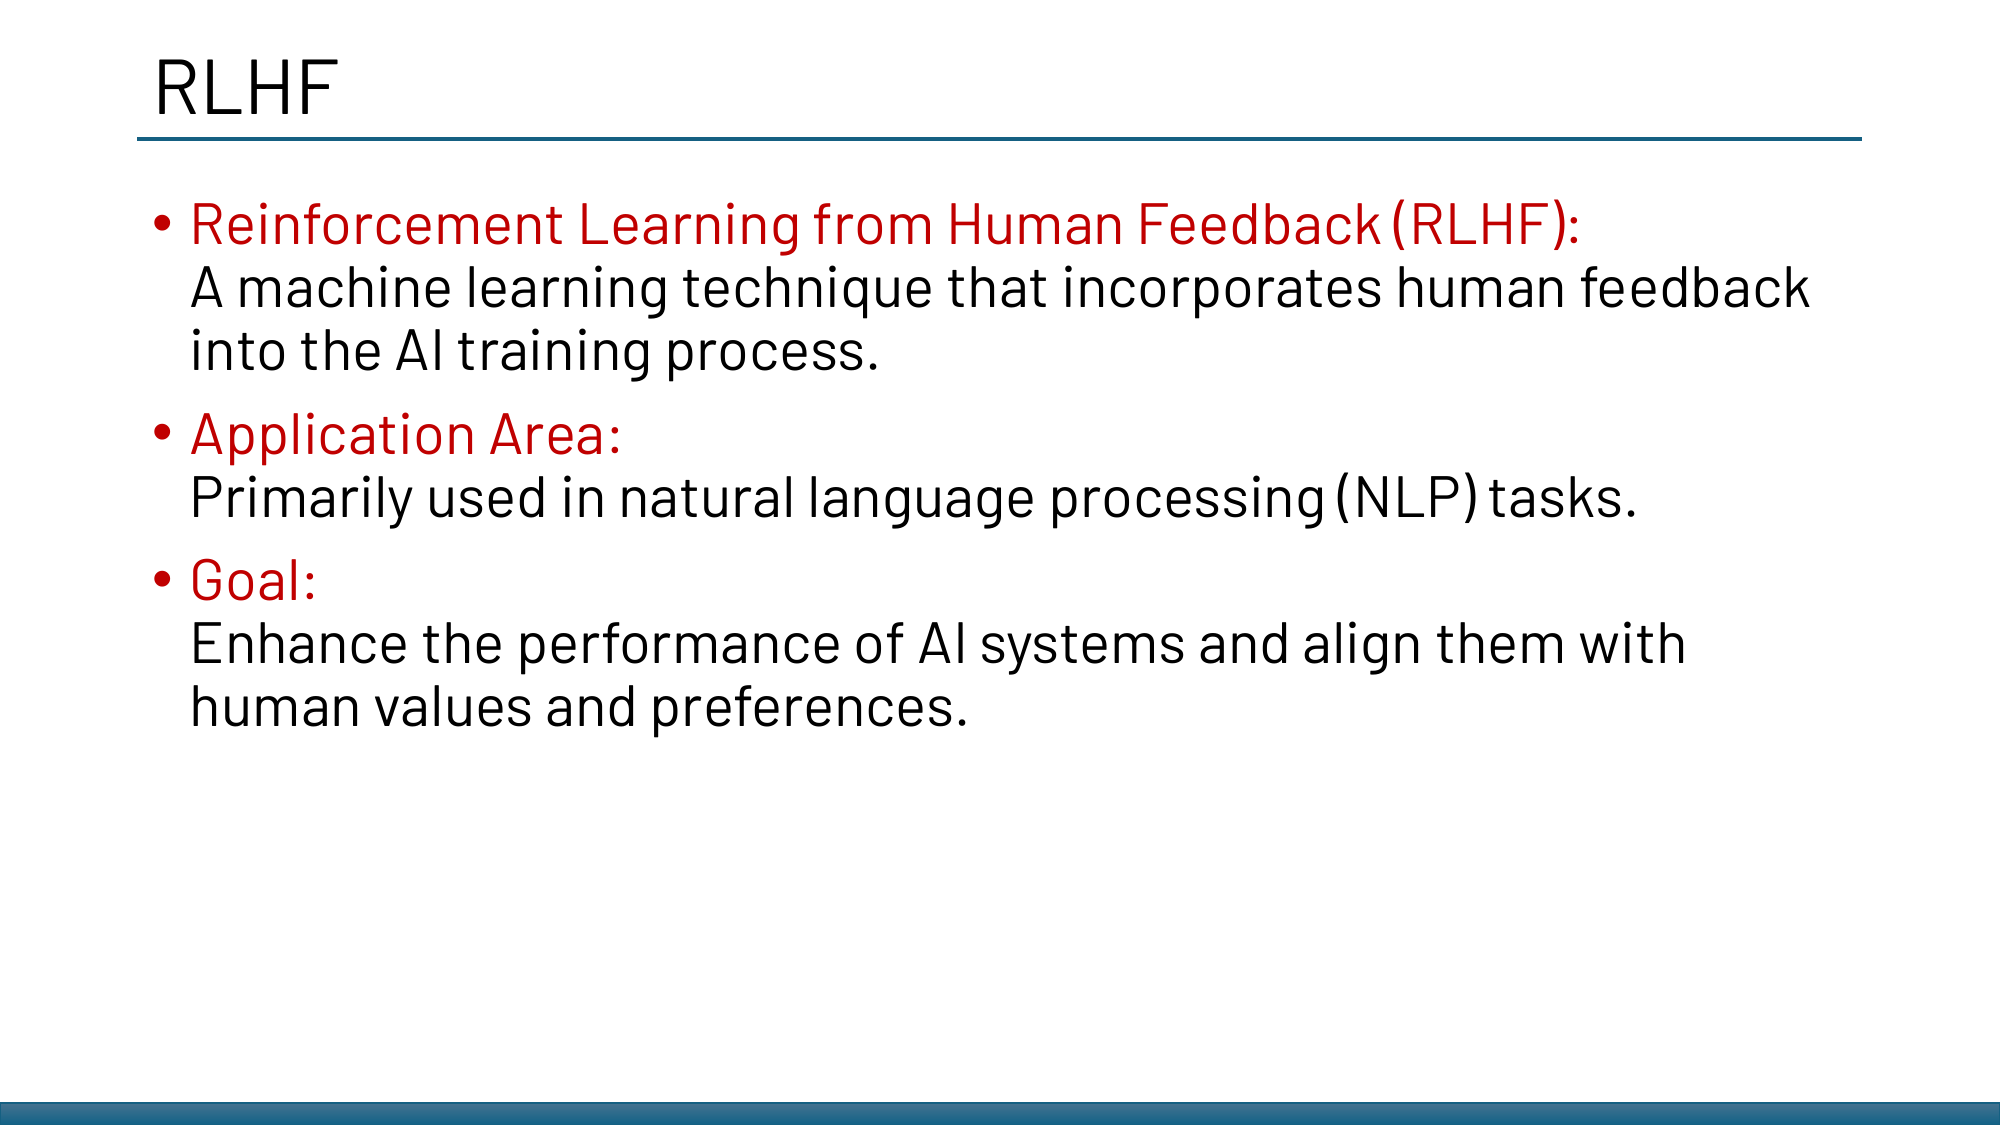

# RLHF
Reinforcement Learning from Human Feedback (RLHF):
A machine learning technique that incorporates human feedback into the AI training process.
Application Area:
Primarily used in natural language processing (NLP) tasks.
Goal:
Enhance the performance of AI systems and align them with human values and preferences.